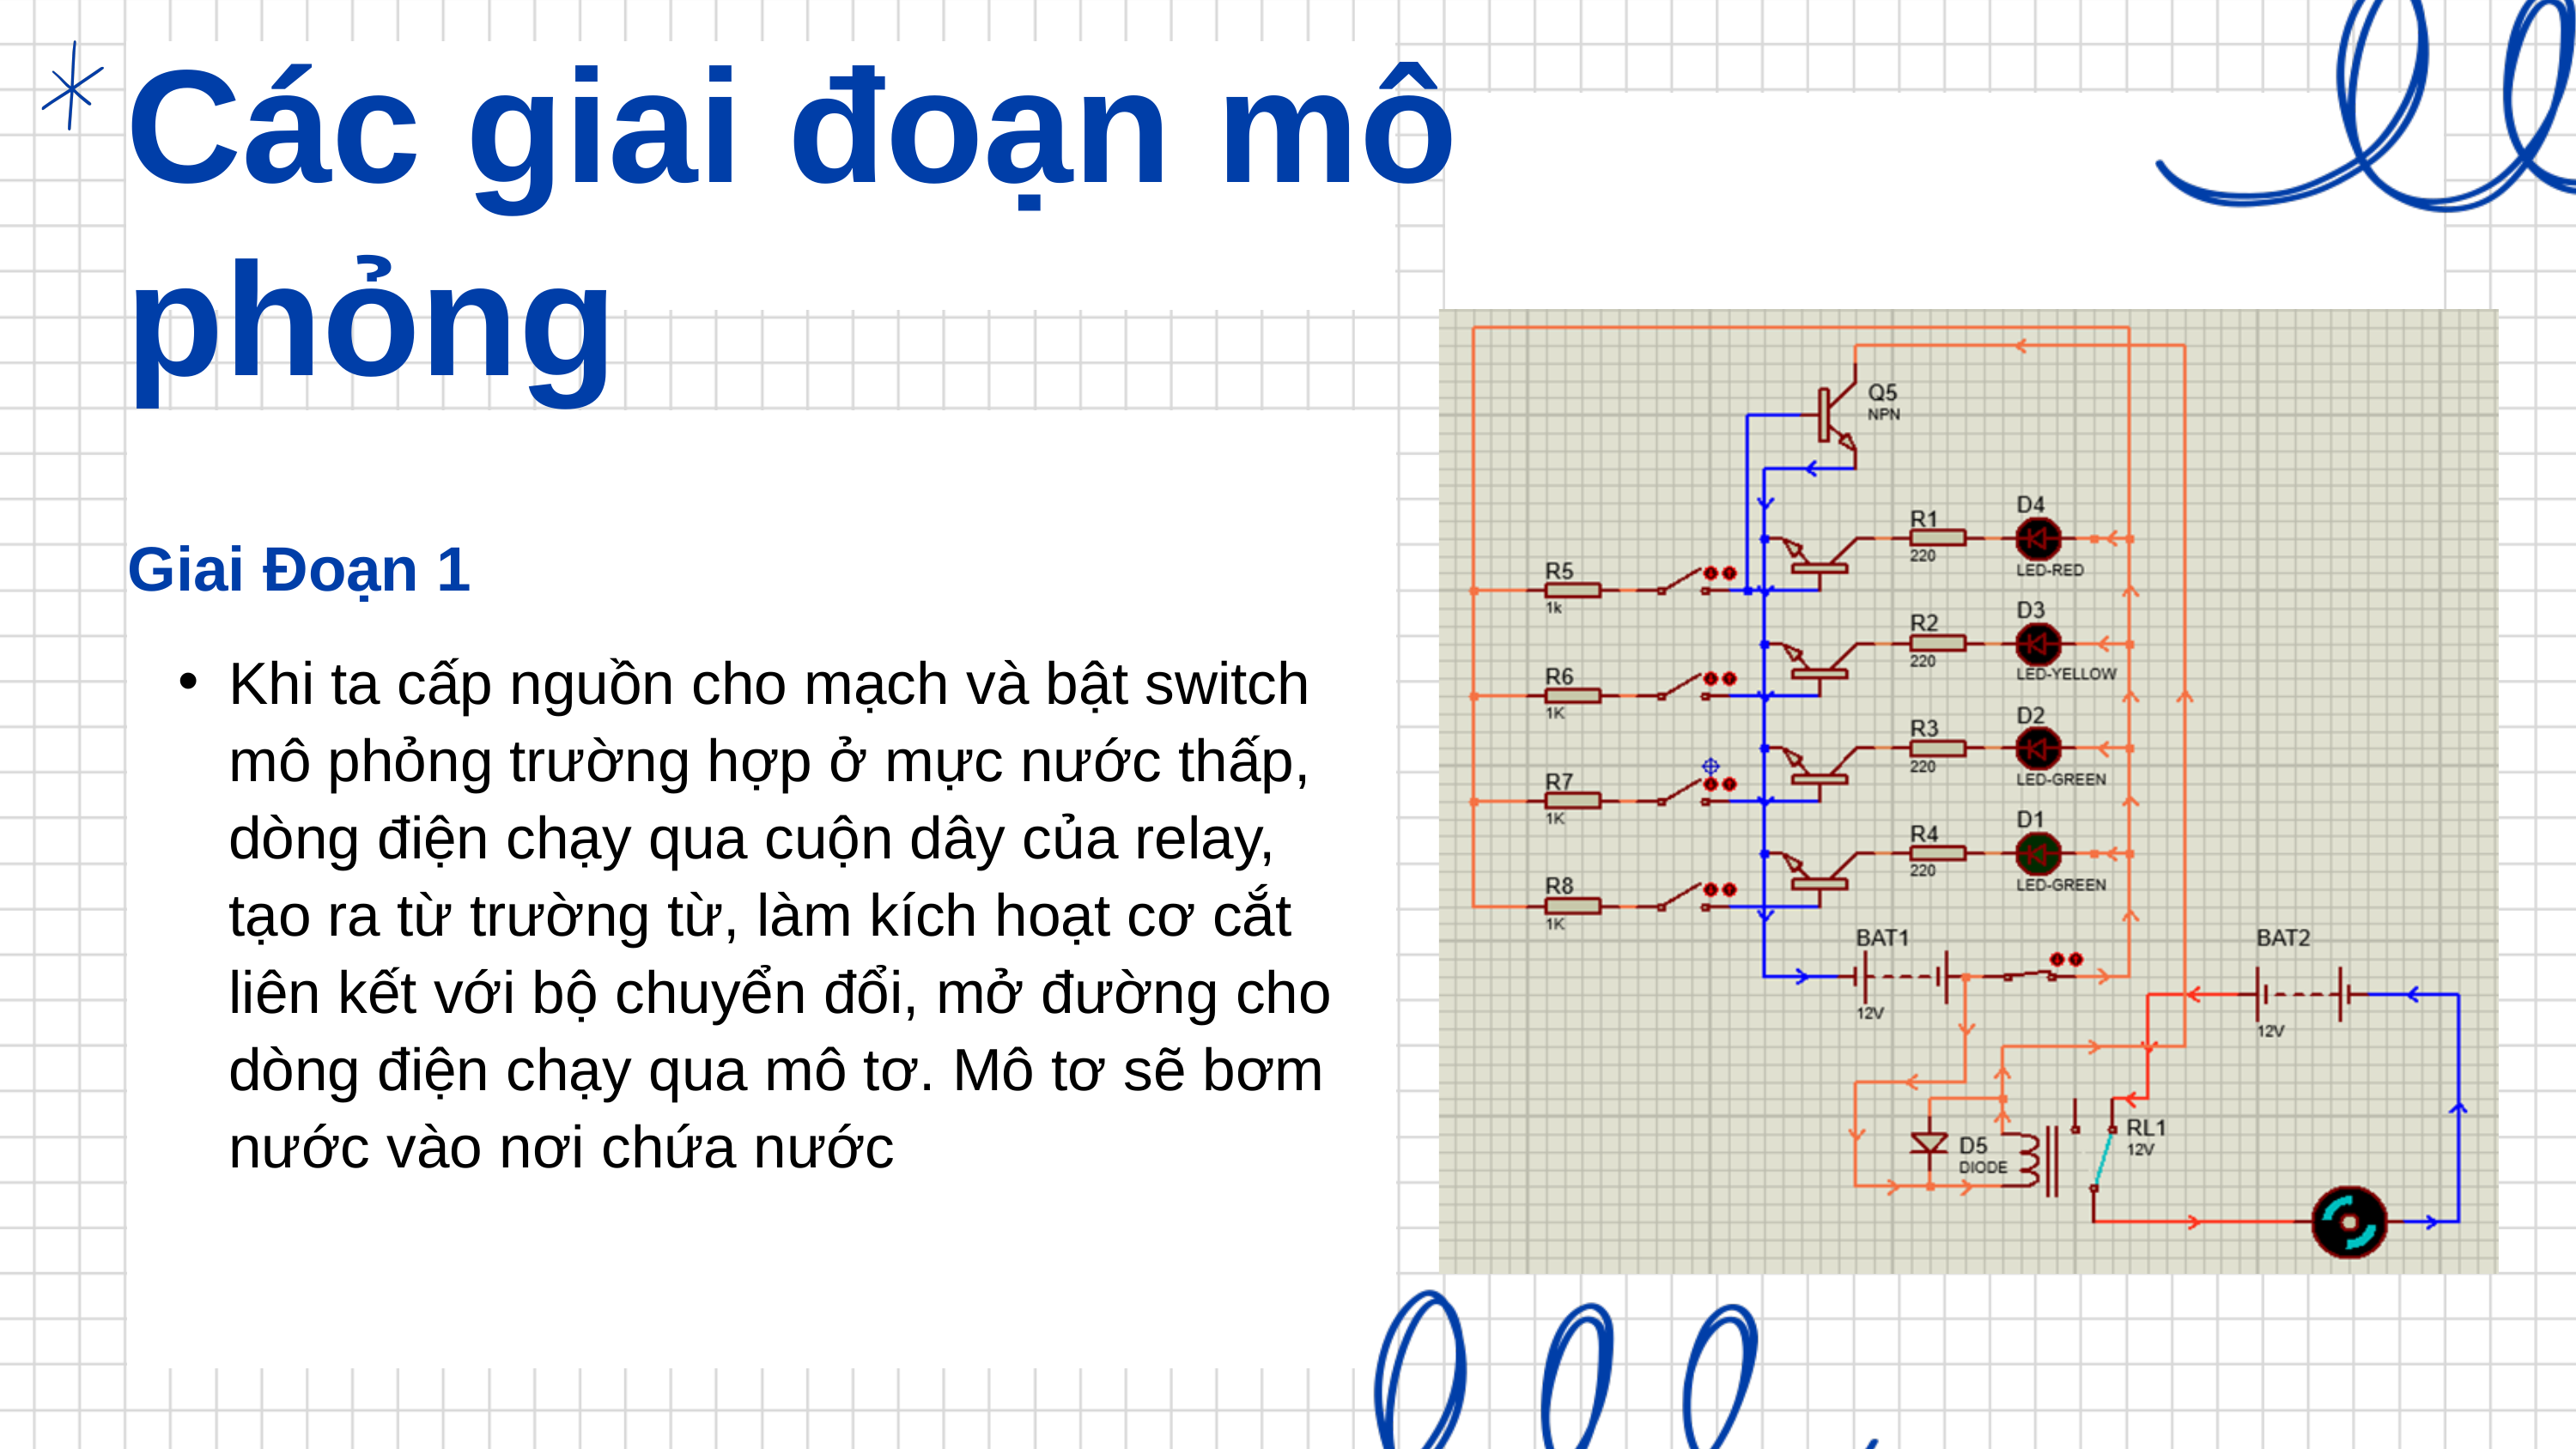

Các giai đoạn mô phỏng

Giai Đoạn 1
Khi ta cấp nguồn cho mạch và bật switch mô phỏng trường hợp ở mực nước thấp, dòng điện chạy qua cuộn dây của relay, tạo ra từ trường từ, làm kích hoạt cơ cắt liên kết với bộ chuyển đổi, mở đường cho dòng điện chạy qua mô tơ. Mô tơ sẽ bơm nước vào nơi chứa nước